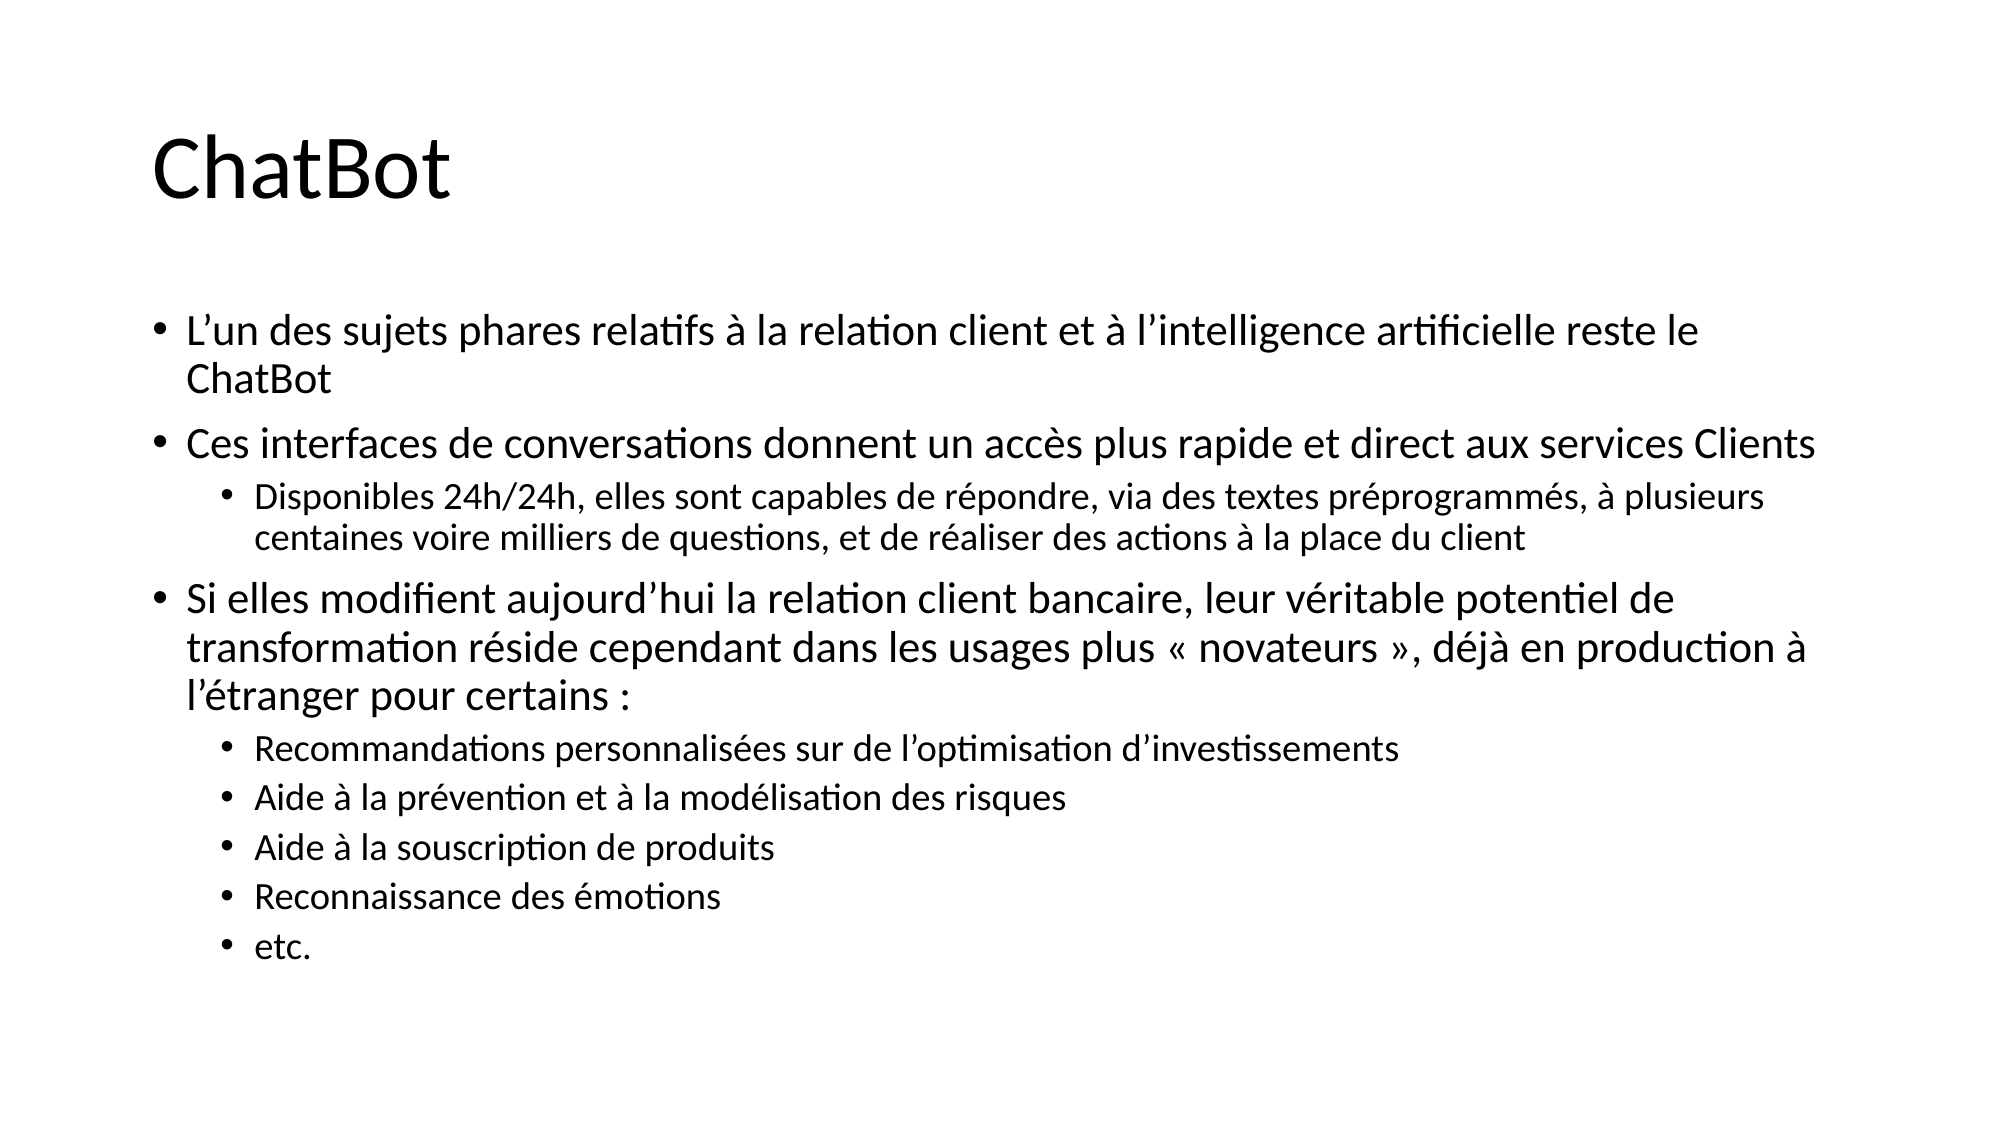

# ChatBot
L’un des sujets phares relatifs à la relation client et à l’intelligence artificielle reste le ChatBot
Ces interfaces de conversations donnent un accès plus rapide et direct aux services Clients
Disponibles 24h/24h, elles sont capables de répondre, via des textes préprogrammés, à plusieurs centaines voire milliers de questions, et de réaliser des actions à la place du client
Si elles modifient aujourd’hui la relation client bancaire, leur véritable potentiel de transformation réside cependant dans les usages plus « novateurs », déjà en production à l’étranger pour certains :
Recommandations personnalisées sur de l’optimisation d’investissements
Aide à la prévention et à la modélisation des risques
Aide à la souscription de produits
Reconnaissance des émotions
etc.